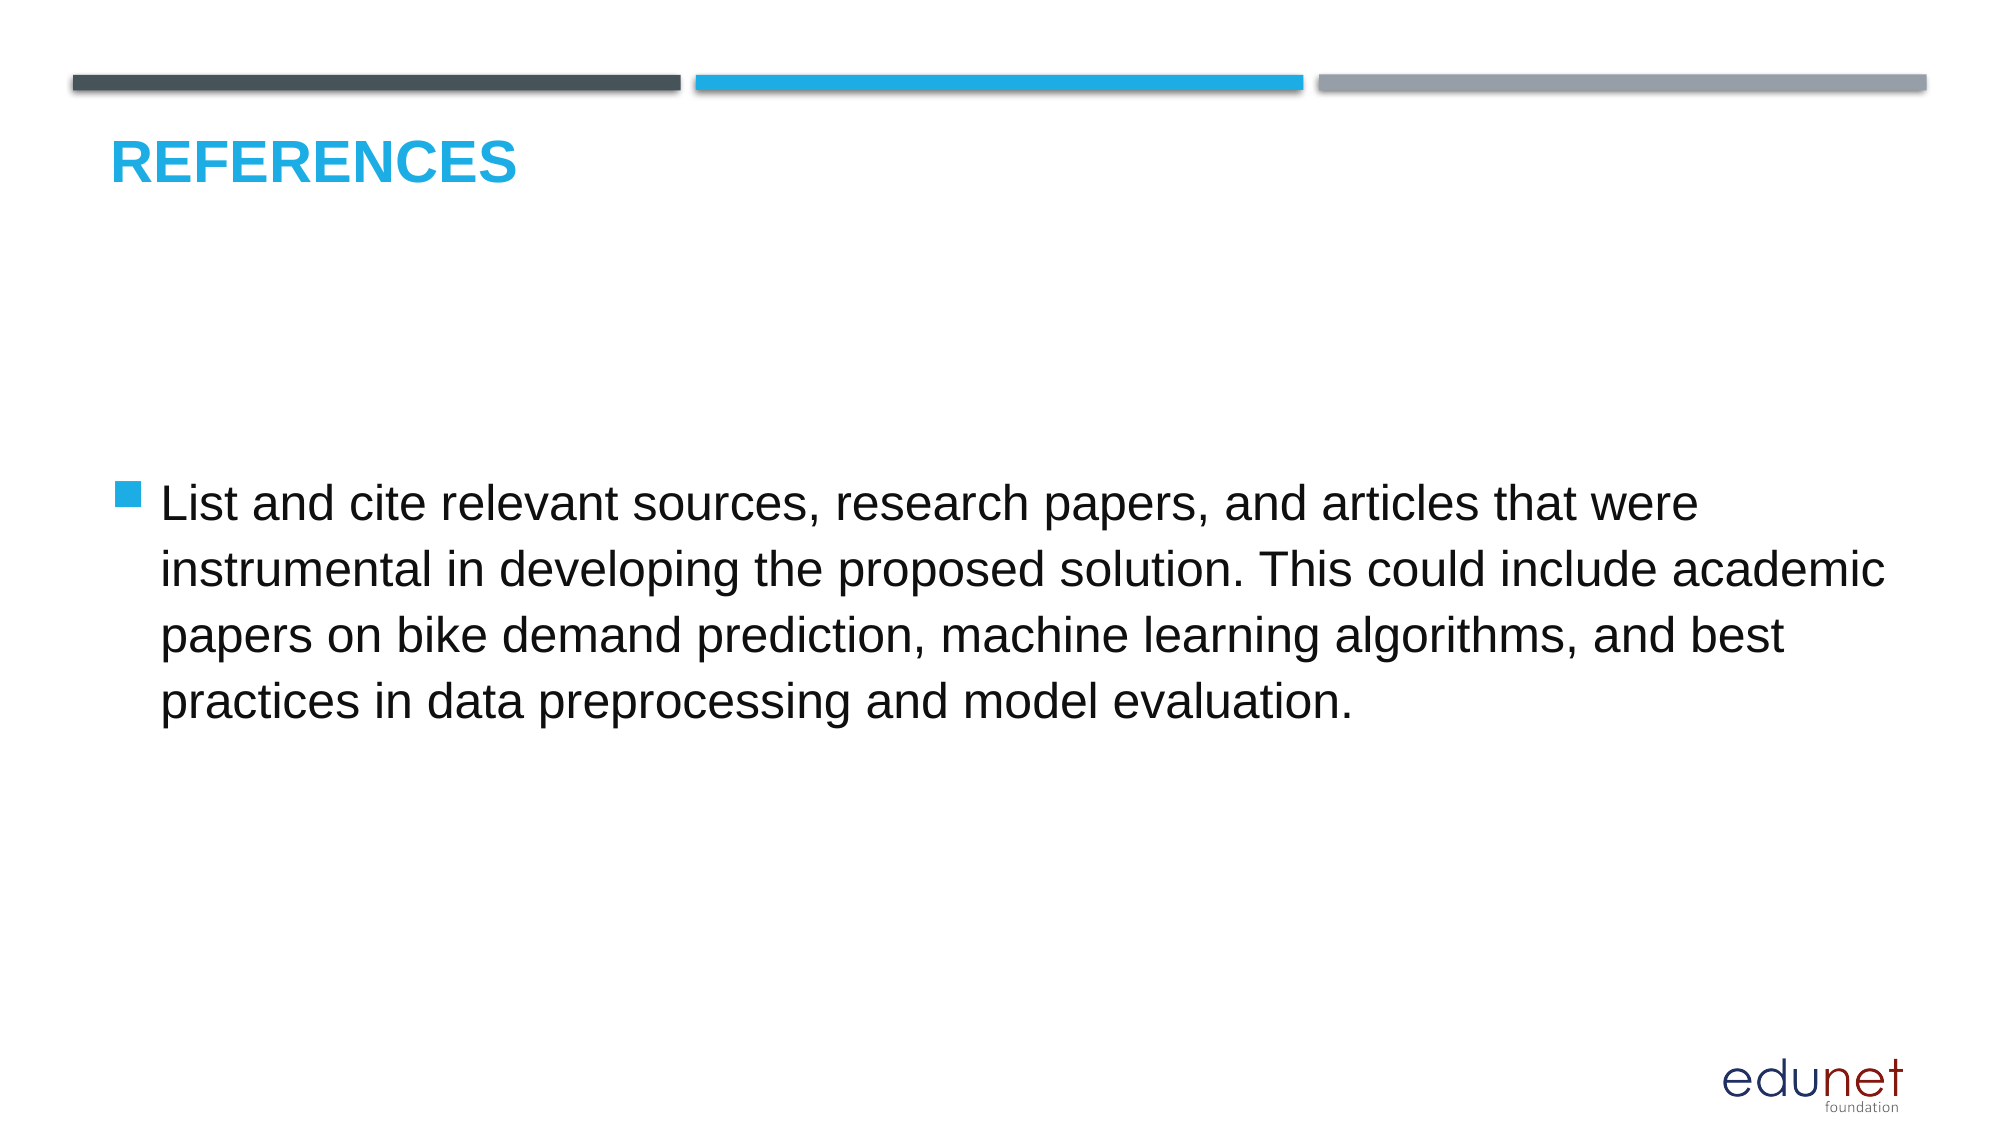

# References
List and cite relevant sources, research papers, and articles that were instrumental in developing the proposed solution. This could include academic papers on bike demand prediction, machine learning algorithms, and best practices in data preprocessing and model evaluation.